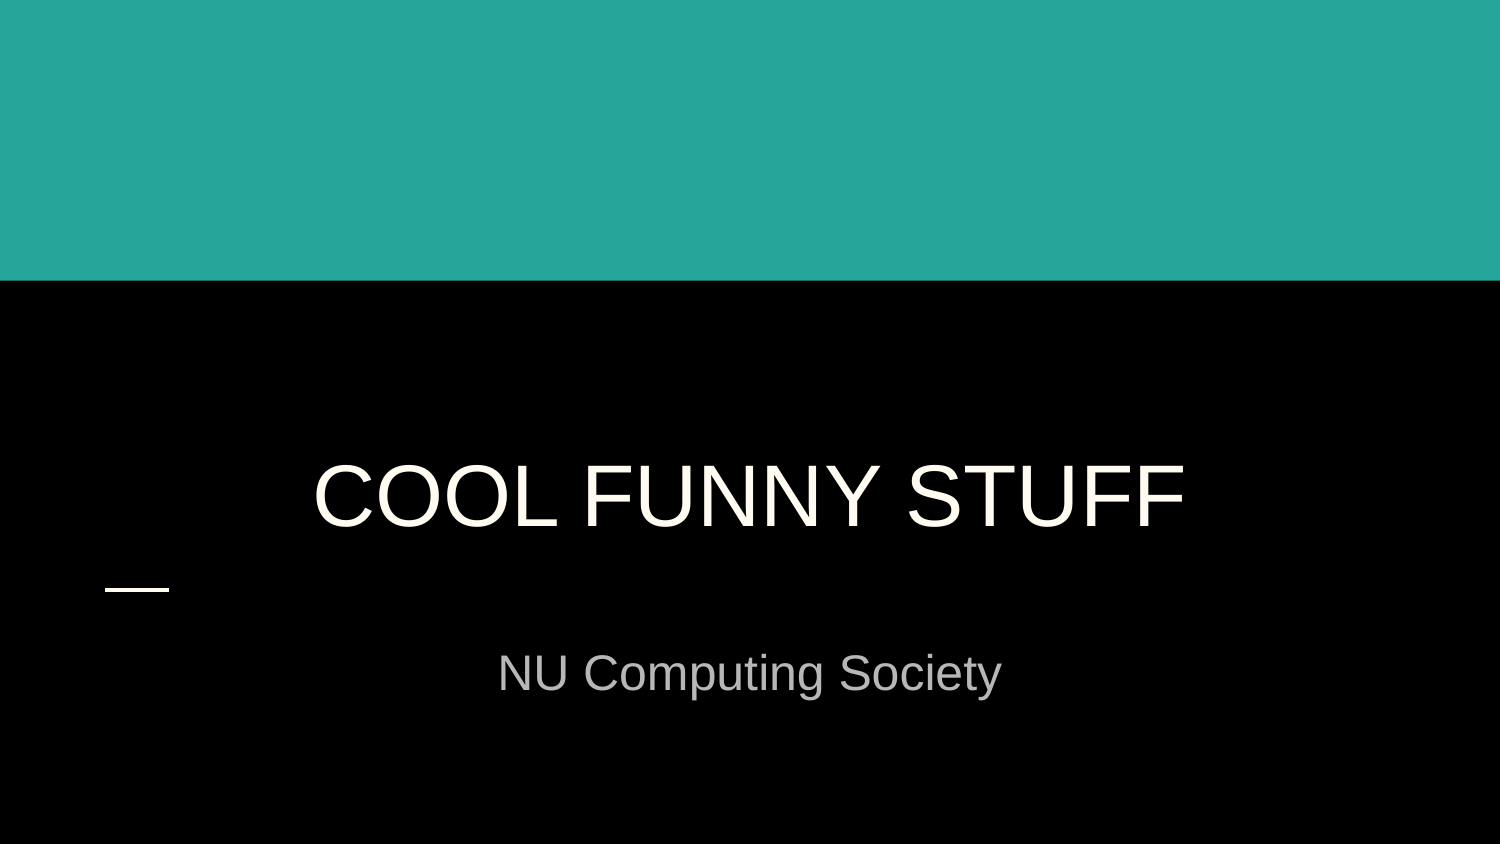

# COOL FUNNY STUFF
NU Computing Society